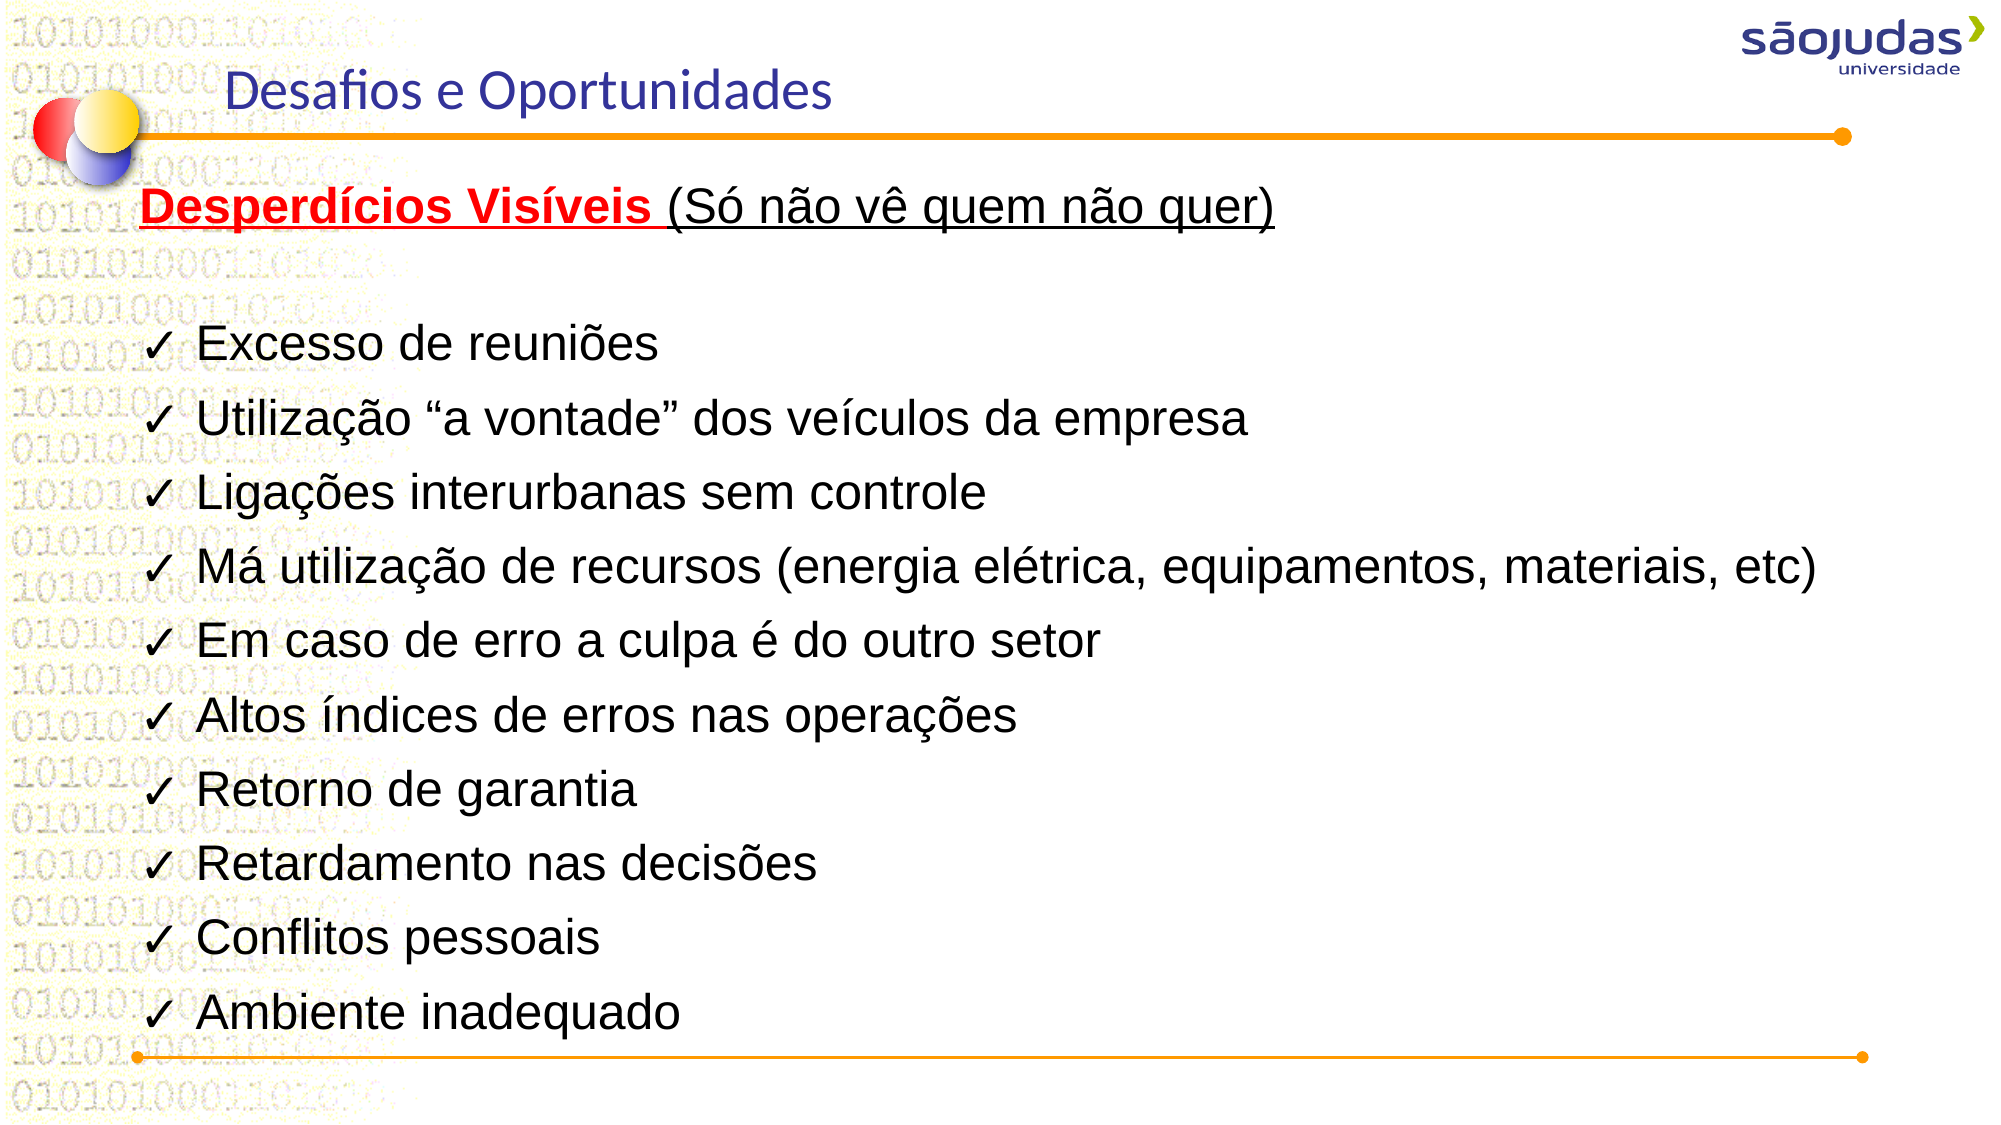

Desafios e Oportunidades
Desperdícios Visíveis (Só não vê quem não quer)

Excesso de reuniões
Utilização “a vontade” dos veículos da empresa
Ligações interurbanas sem controle
Má utilização de recursos (energia elétrica, equipamentos, materiais, etc)
Em caso de erro a culpa é do outro setor
Altos índices de erros nas operações
Retorno de garantia
Retardamento nas decisões
Conflitos pessoais
Ambiente inadequado